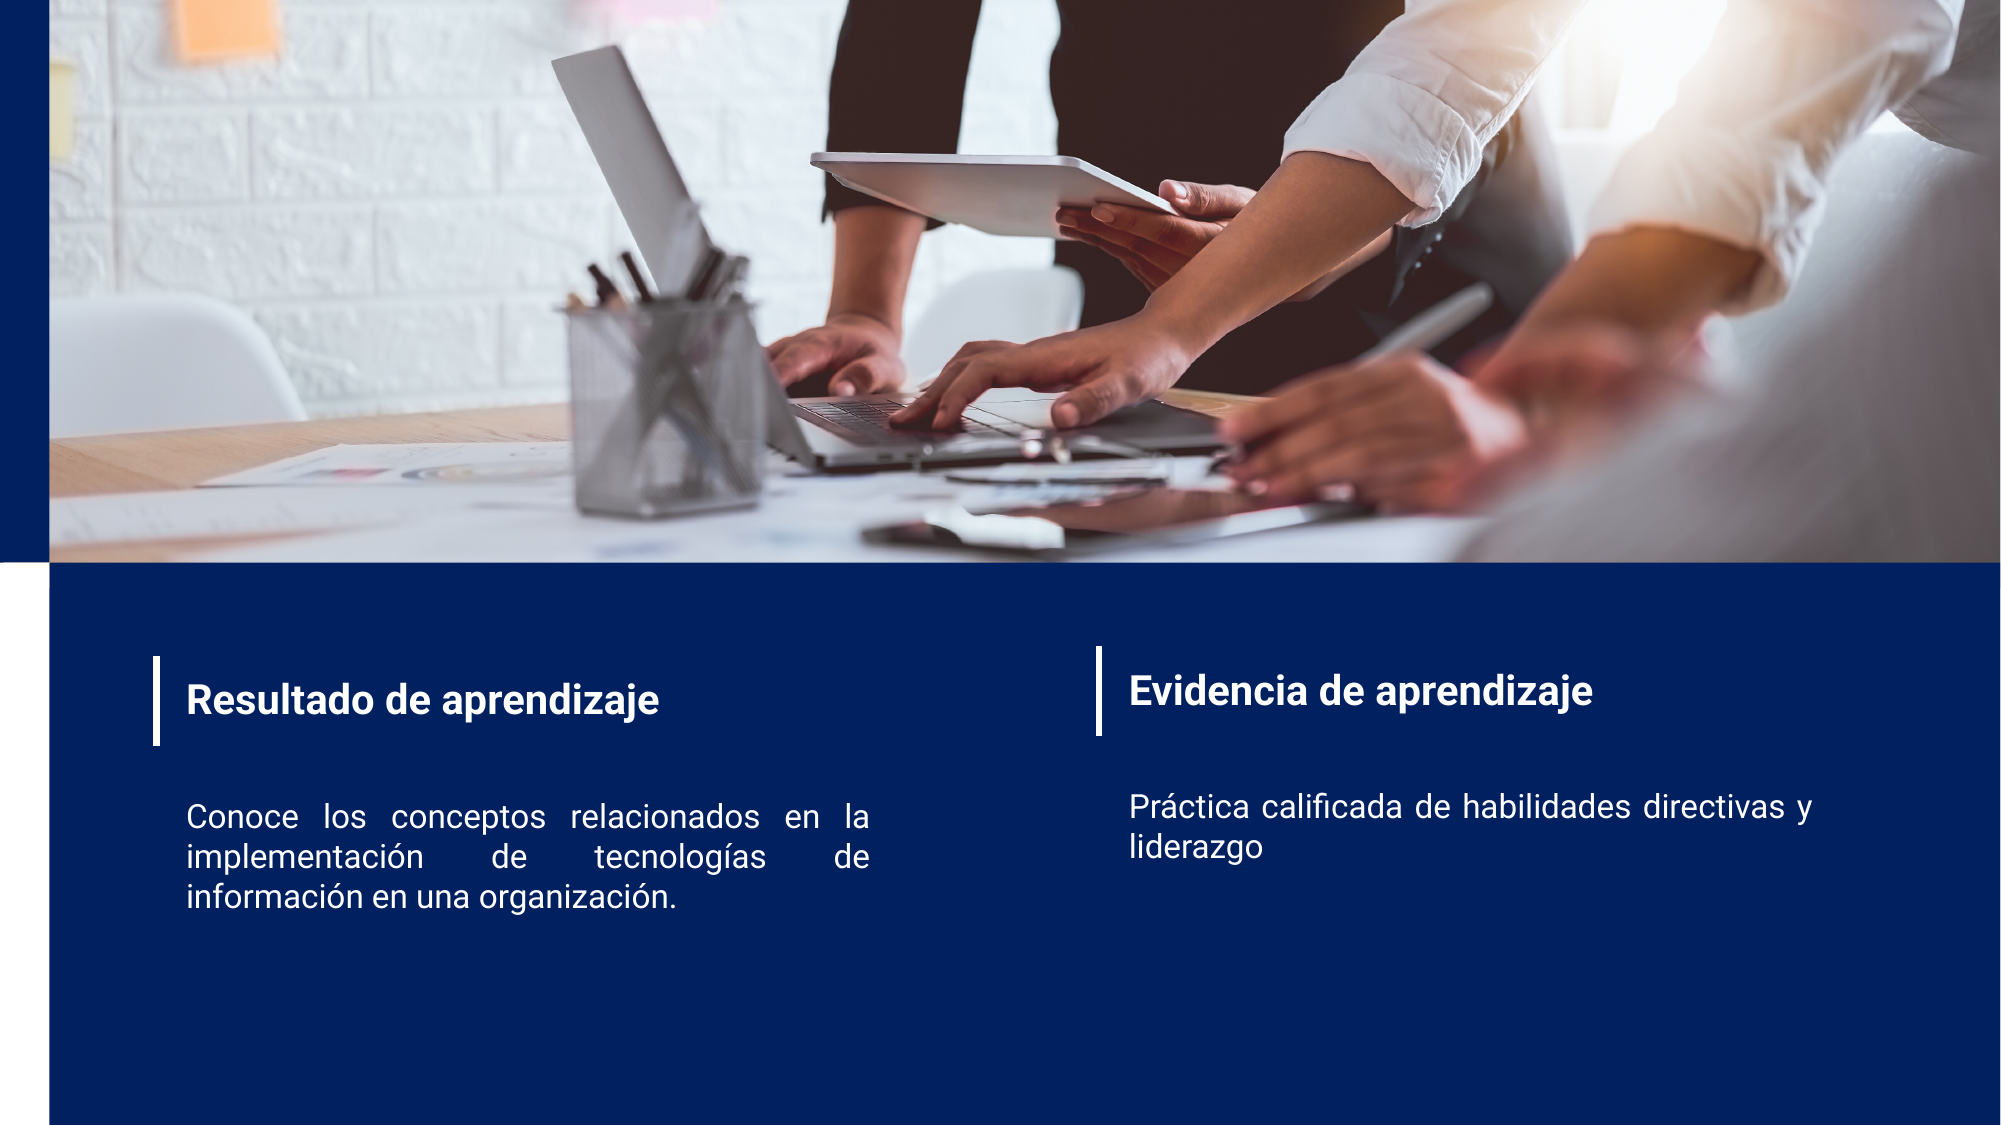

Evidencia de aprendizaje
Resultado de aprendizaje
Práctica calificada de habilidades directivas y liderazgo
Conoce los conceptos relacionados en la implementación de tecnologías de información en una organización.